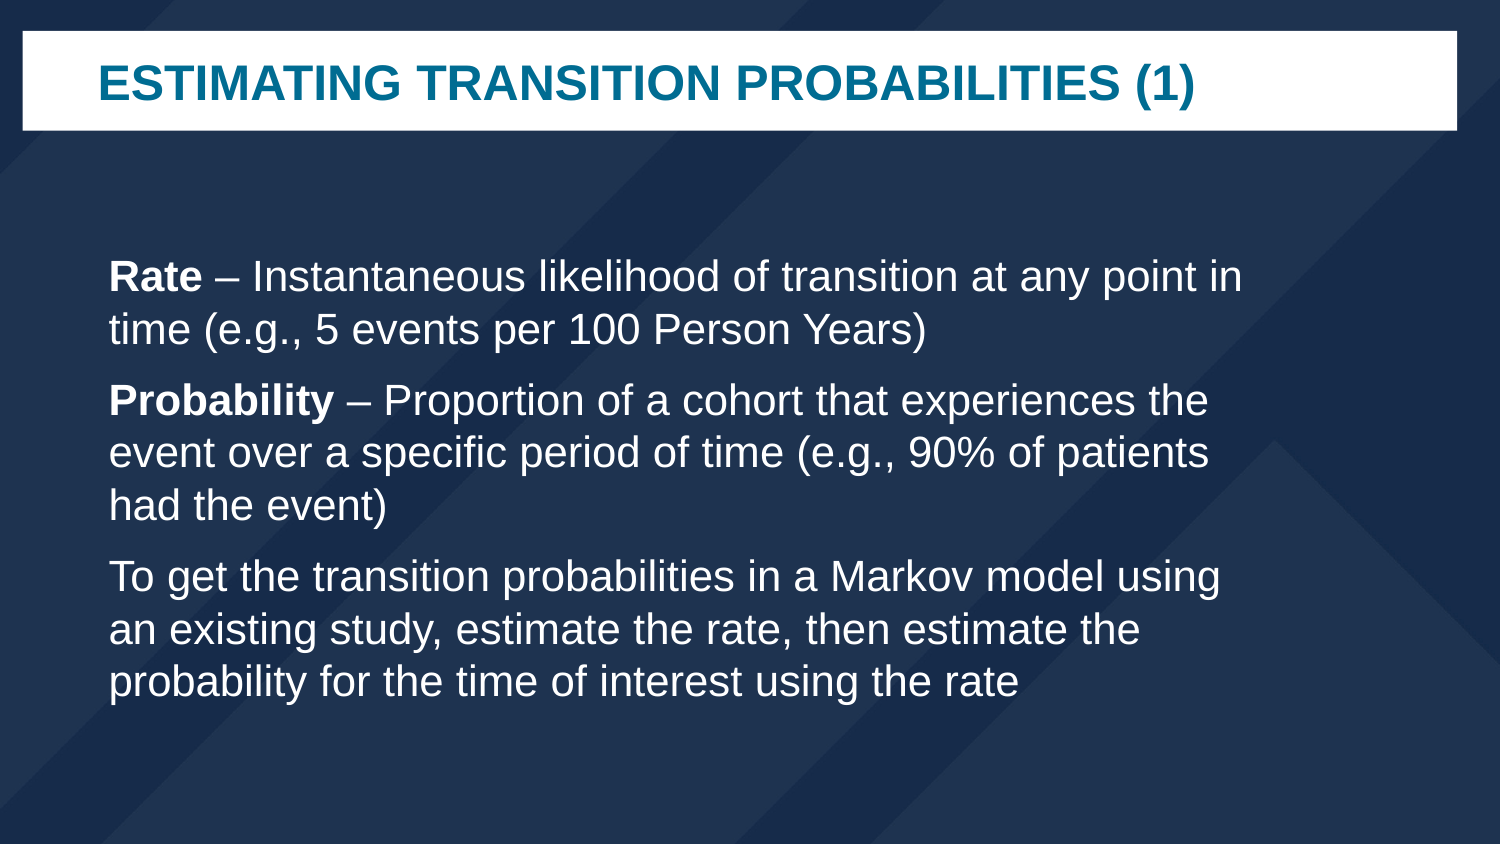

# Estimating transition probabilities (1)
Rate – Instantaneous likelihood of transition at any point in time (e.g., 5 events per 100 Person Years)
Probability – Proportion of a cohort that experiences the event over a specific period of time (e.g., 90% of patients had the event)
To get the transition probabilities in a Markov model using an existing study, estimate the rate, then estimate the probability for the time of interest using the rate